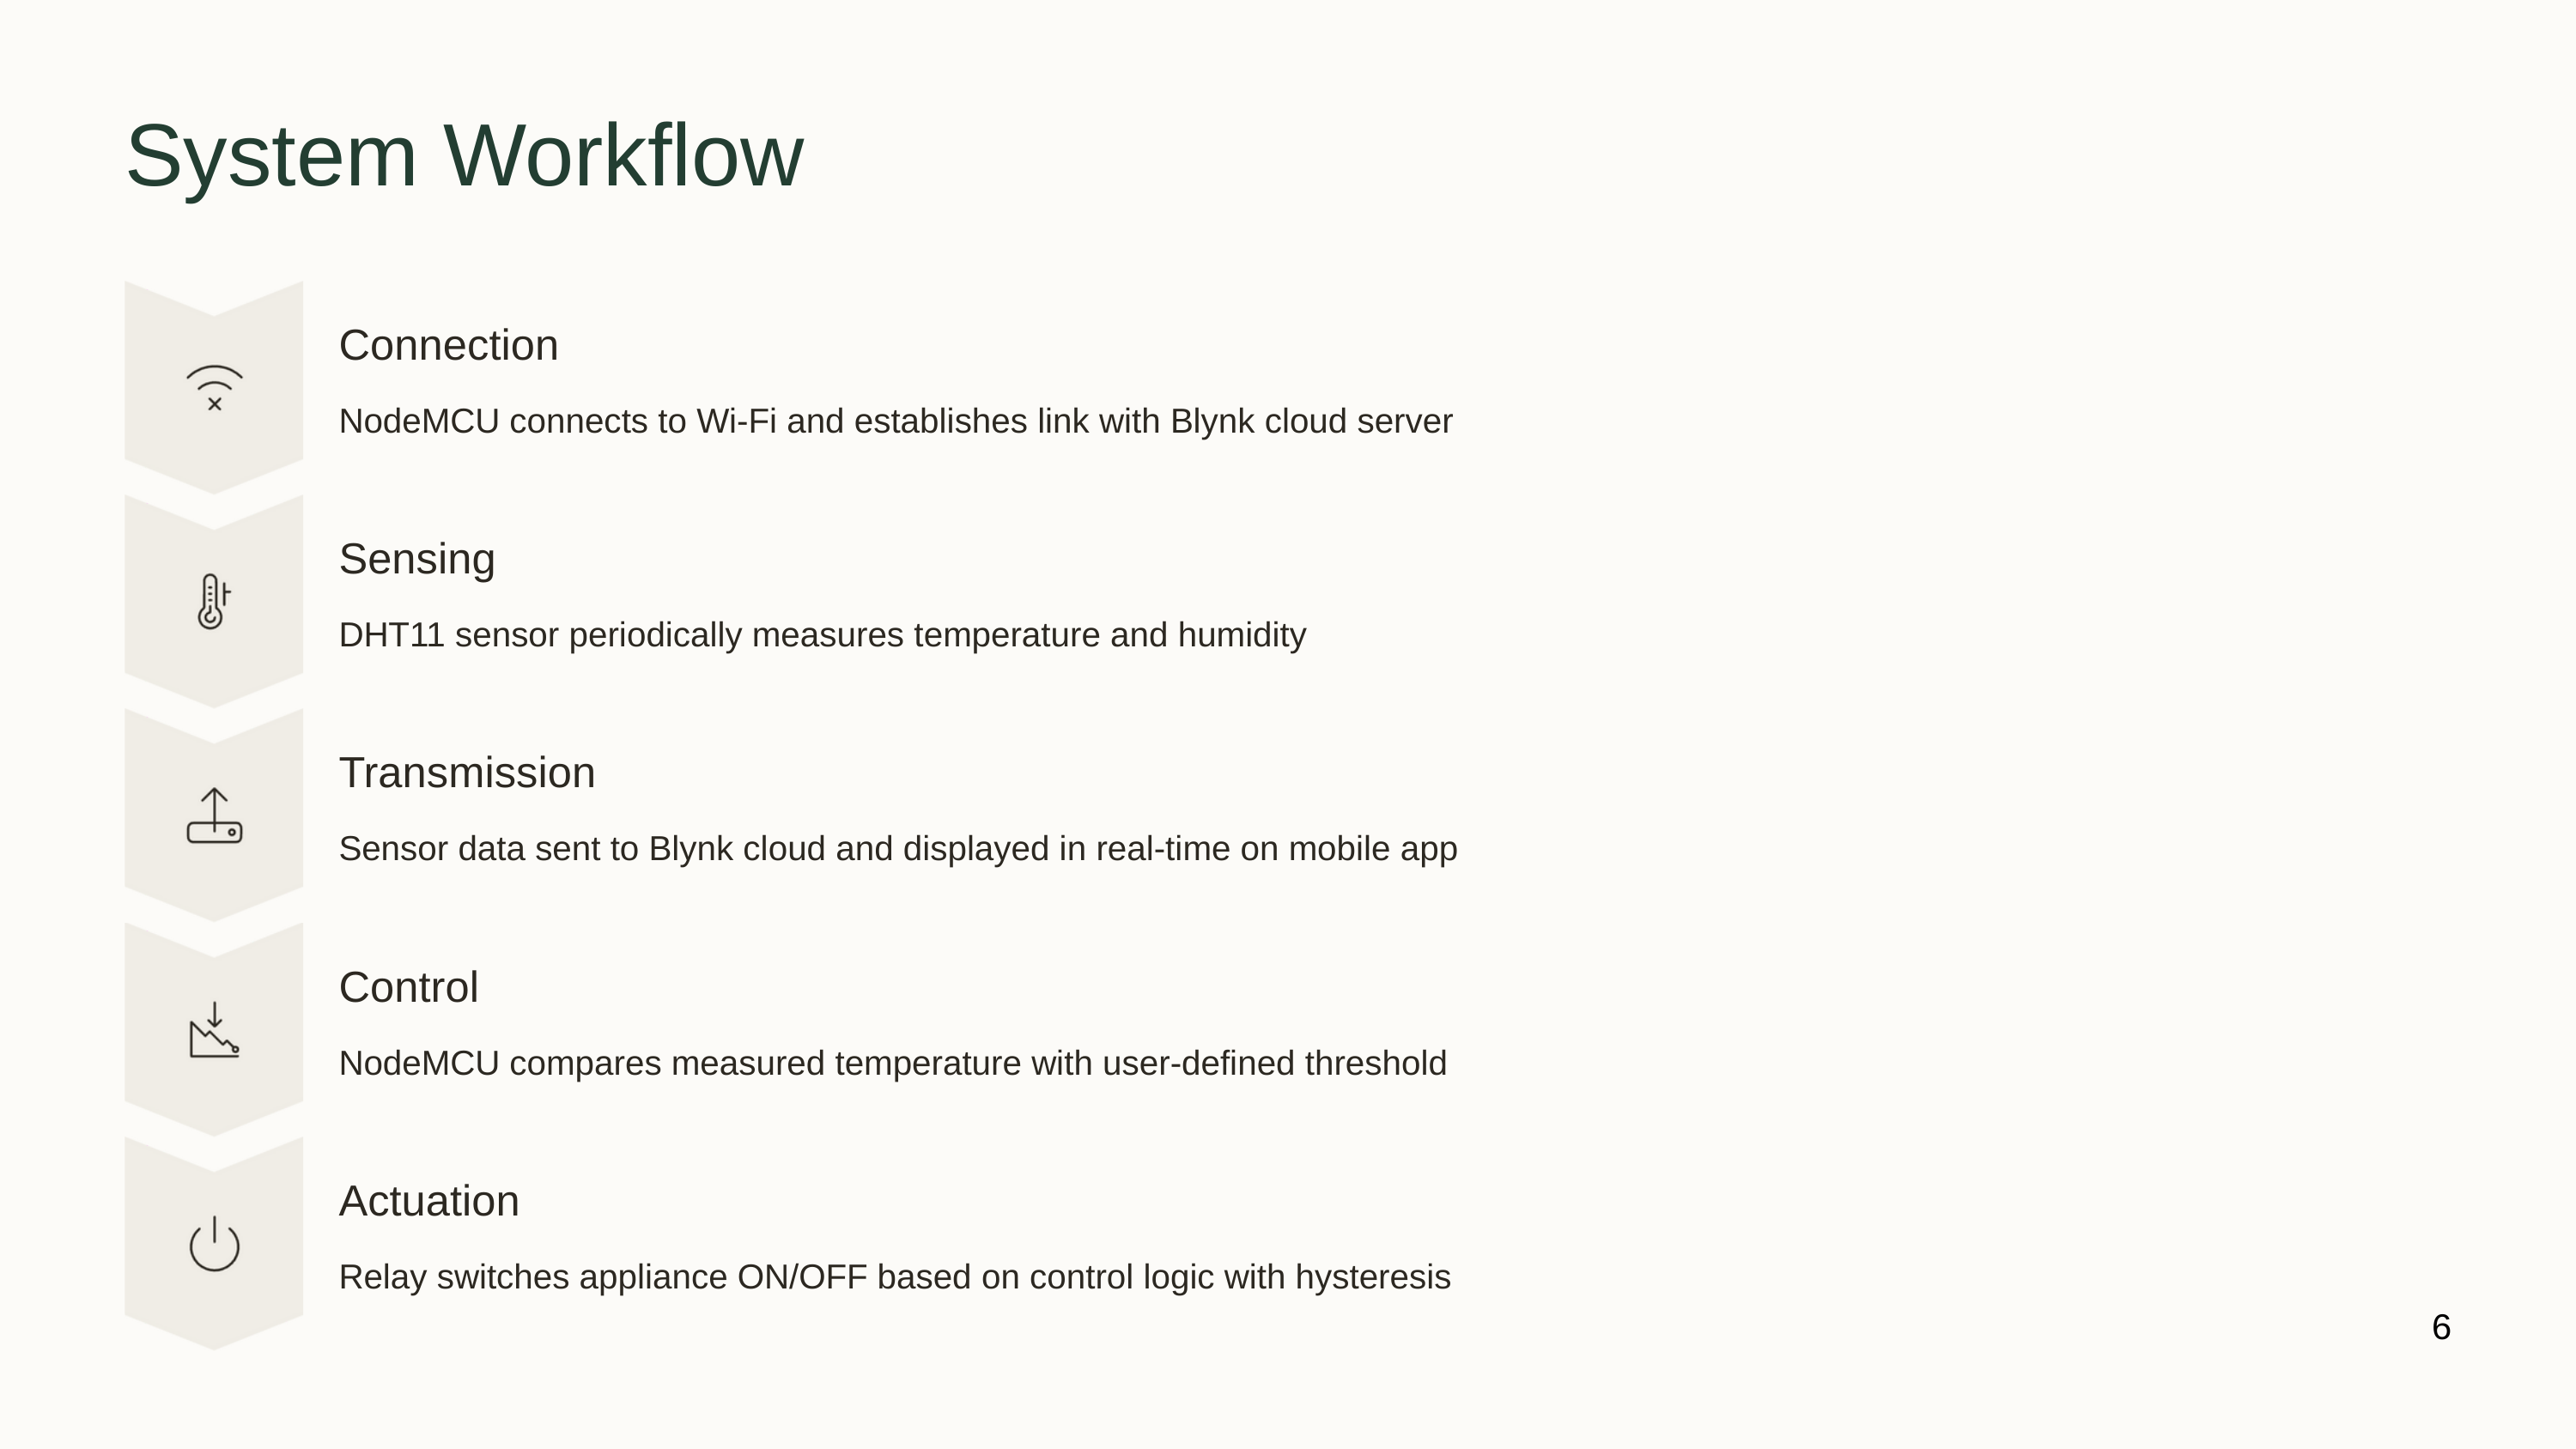

System Workflow

Connection
NodeMCU connects to Wi-Fi and establishes link with Blynk cloud server

Sensing
DHT11 sensor periodically measures temperature and humidity

Transmission
Sensor data sent to Blynk cloud and displayed in real-time on mobile app

Control
NodeMCU compares measured temperature with user-defined threshold

Actuation
Relay switches appliance ON/OFF based on control logic with hysteresis
6